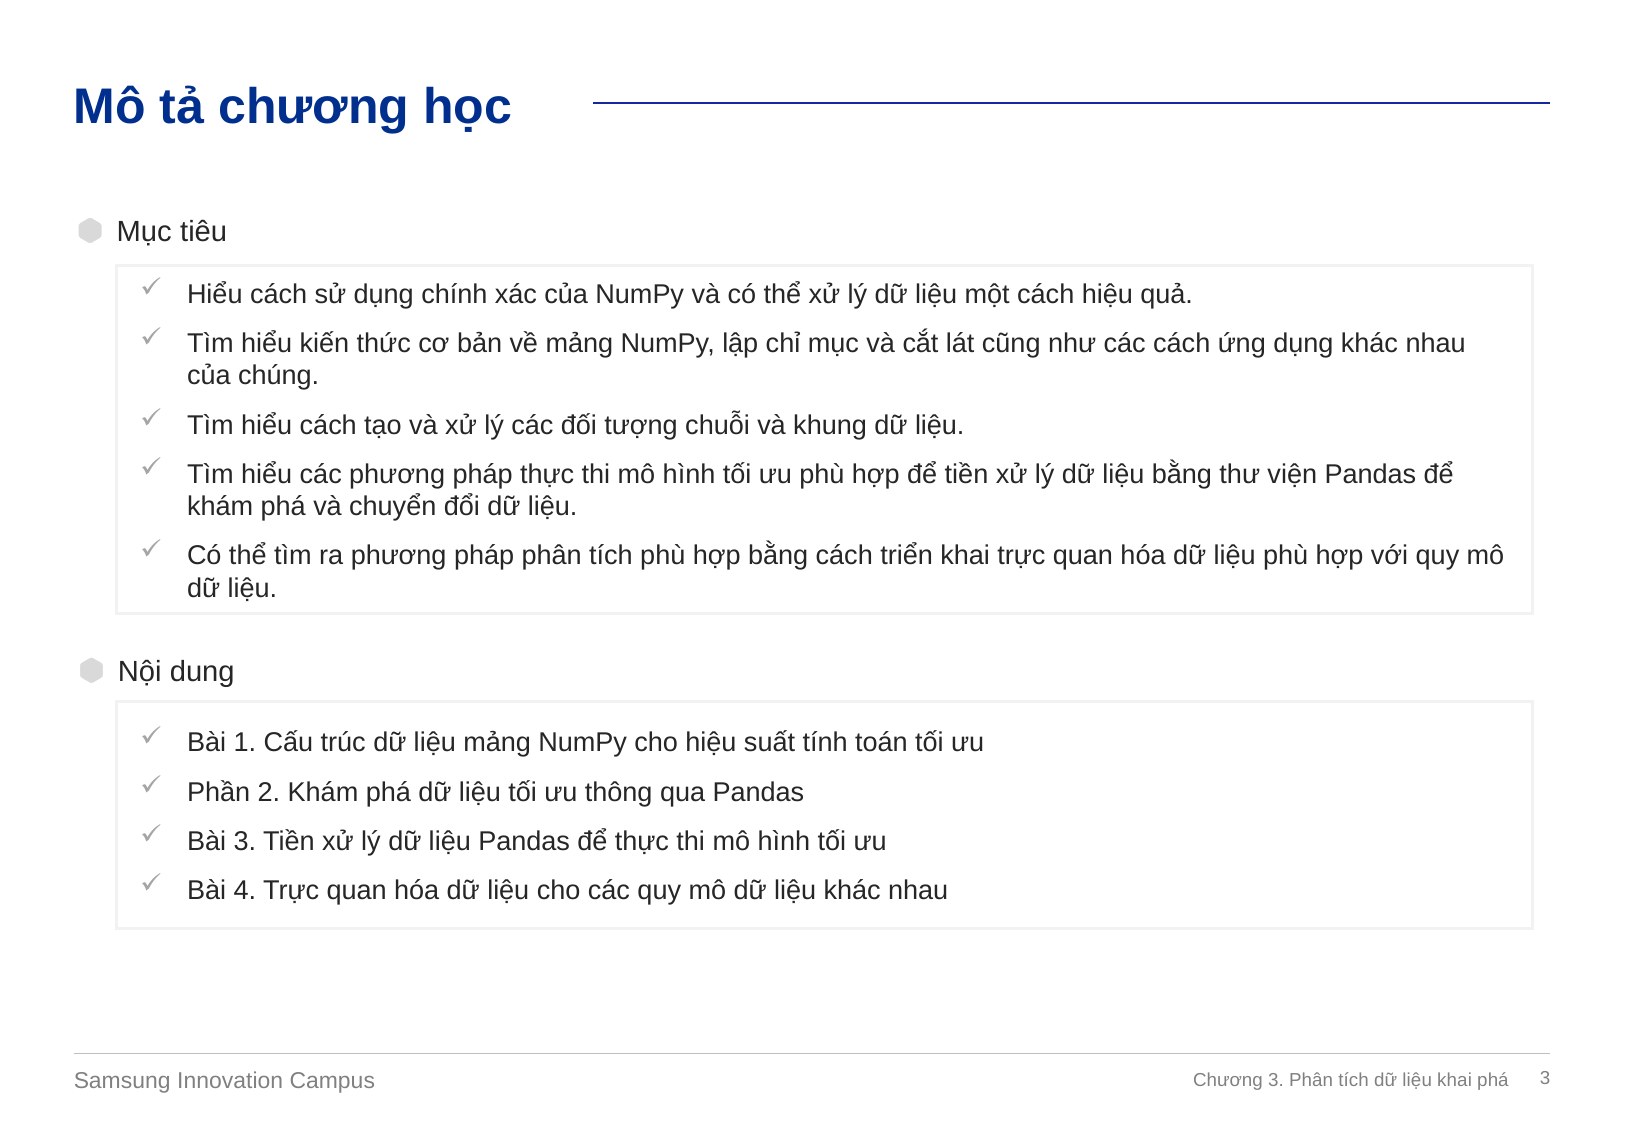

Mô tả chương học

Mục tiêu
Hiểu cách sử dụng chính xác của NumPy và có thể xử lý dữ liệu một cách hiệu quả.
Tìm hiểu kiến thức cơ bản về mảng NumPy, lập chỉ mục và cắt lát cũng như các cách ứng dụng khác nhau của chúng.
Tìm hiểu cách tạo và xử lý các đối tượng chuỗi và khung dữ liệu.
Tìm hiểu các phương pháp thực thi mô hình tối ưu phù hợp để tiền xử lý dữ liệu bằng thư viện Pandas để khám phá và chuyển đổi dữ liệu.
Có thể tìm ra phương pháp phân tích phù hợp bằng cách triển khai trực quan hóa dữ liệu phù hợp với quy mô dữ liệu.

Nội dung
Bài 1. Cấu trúc dữ liệu mảng NumPy cho hiệu suất tính toán tối ưu
Phần 2. Khám phá dữ liệu tối ưu thông qua Pandas
Bài 3. Tiền xử lý dữ liệu Pandas để thực thi mô hình tối ưu
Bài 4. Trực quan hóa dữ liệu cho các quy mô dữ liệu khác nhau